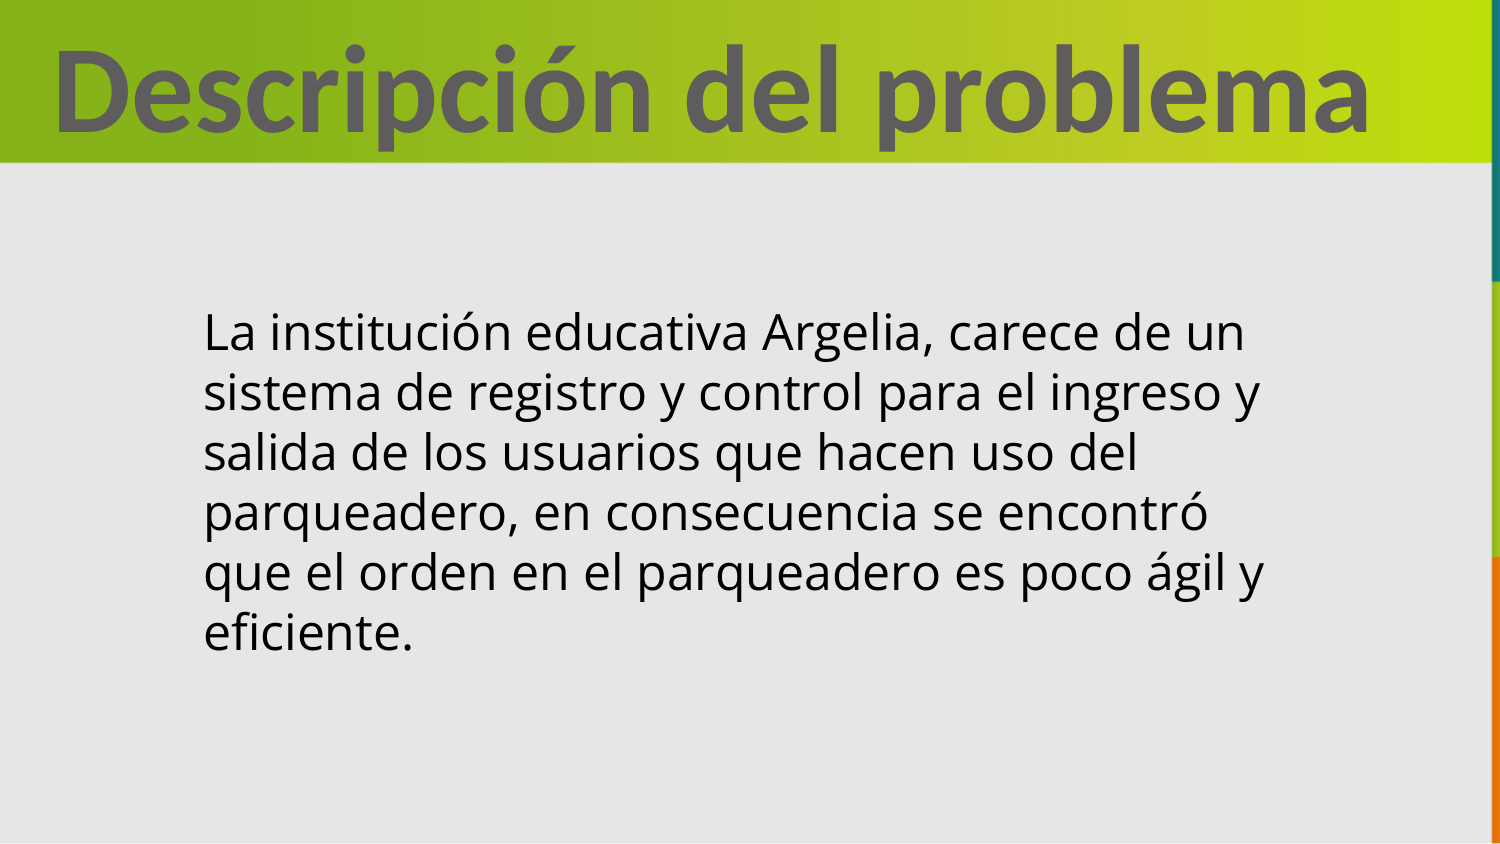

Descripción del problema

La institución educativa Argelia, carece de un sistema de registro y control para el ingreso y salida de los usuarios que hacen uso del parqueadero, en consecuencia se encontró que el orden en el parqueadero es poco ágil y eficiente.